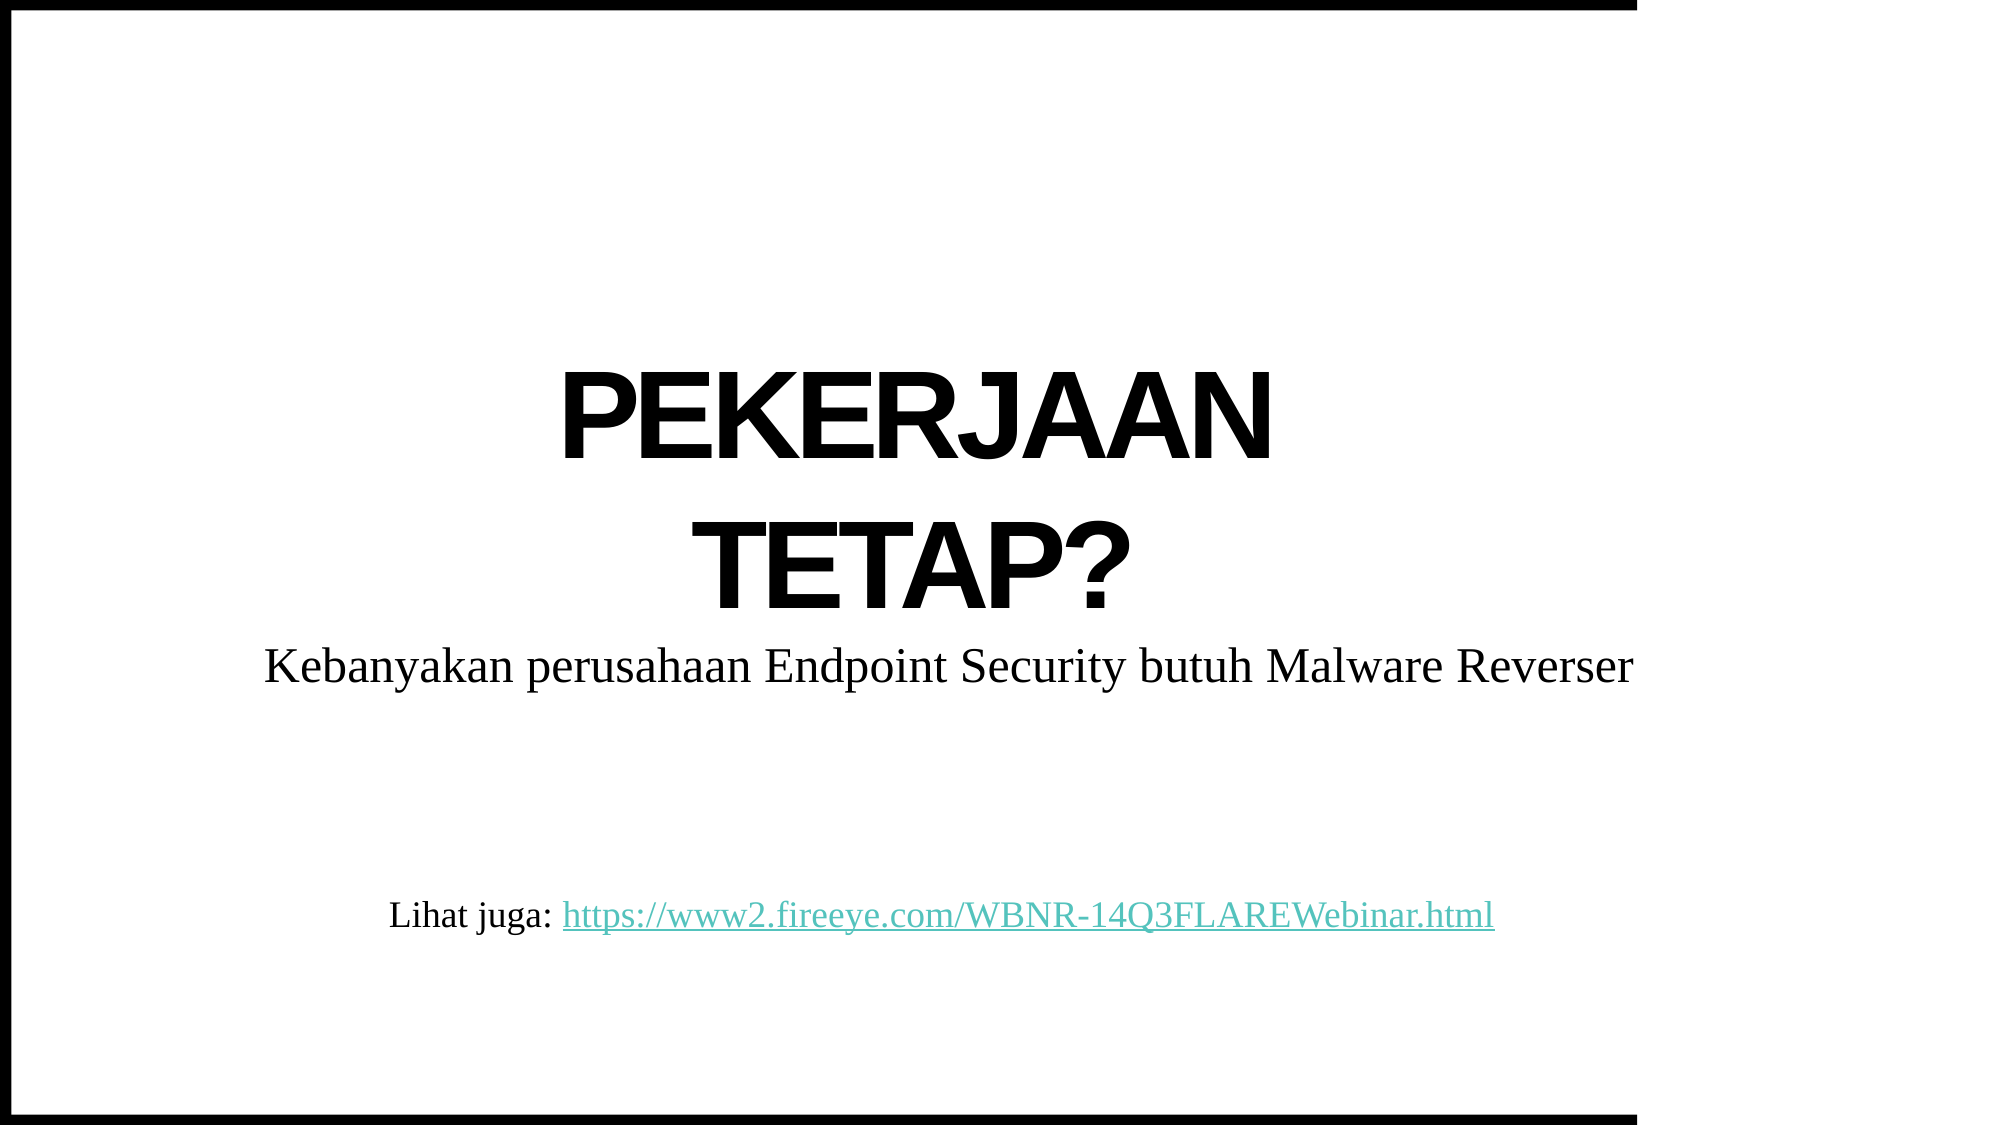

# Pekerjaan tetap?
Kebanyakan perusahaan Endpoint Security butuh Malware Reverser
Lihat juga: https://www2.fireeye.com/WBNR-14Q3FLAREWebinar.html
27